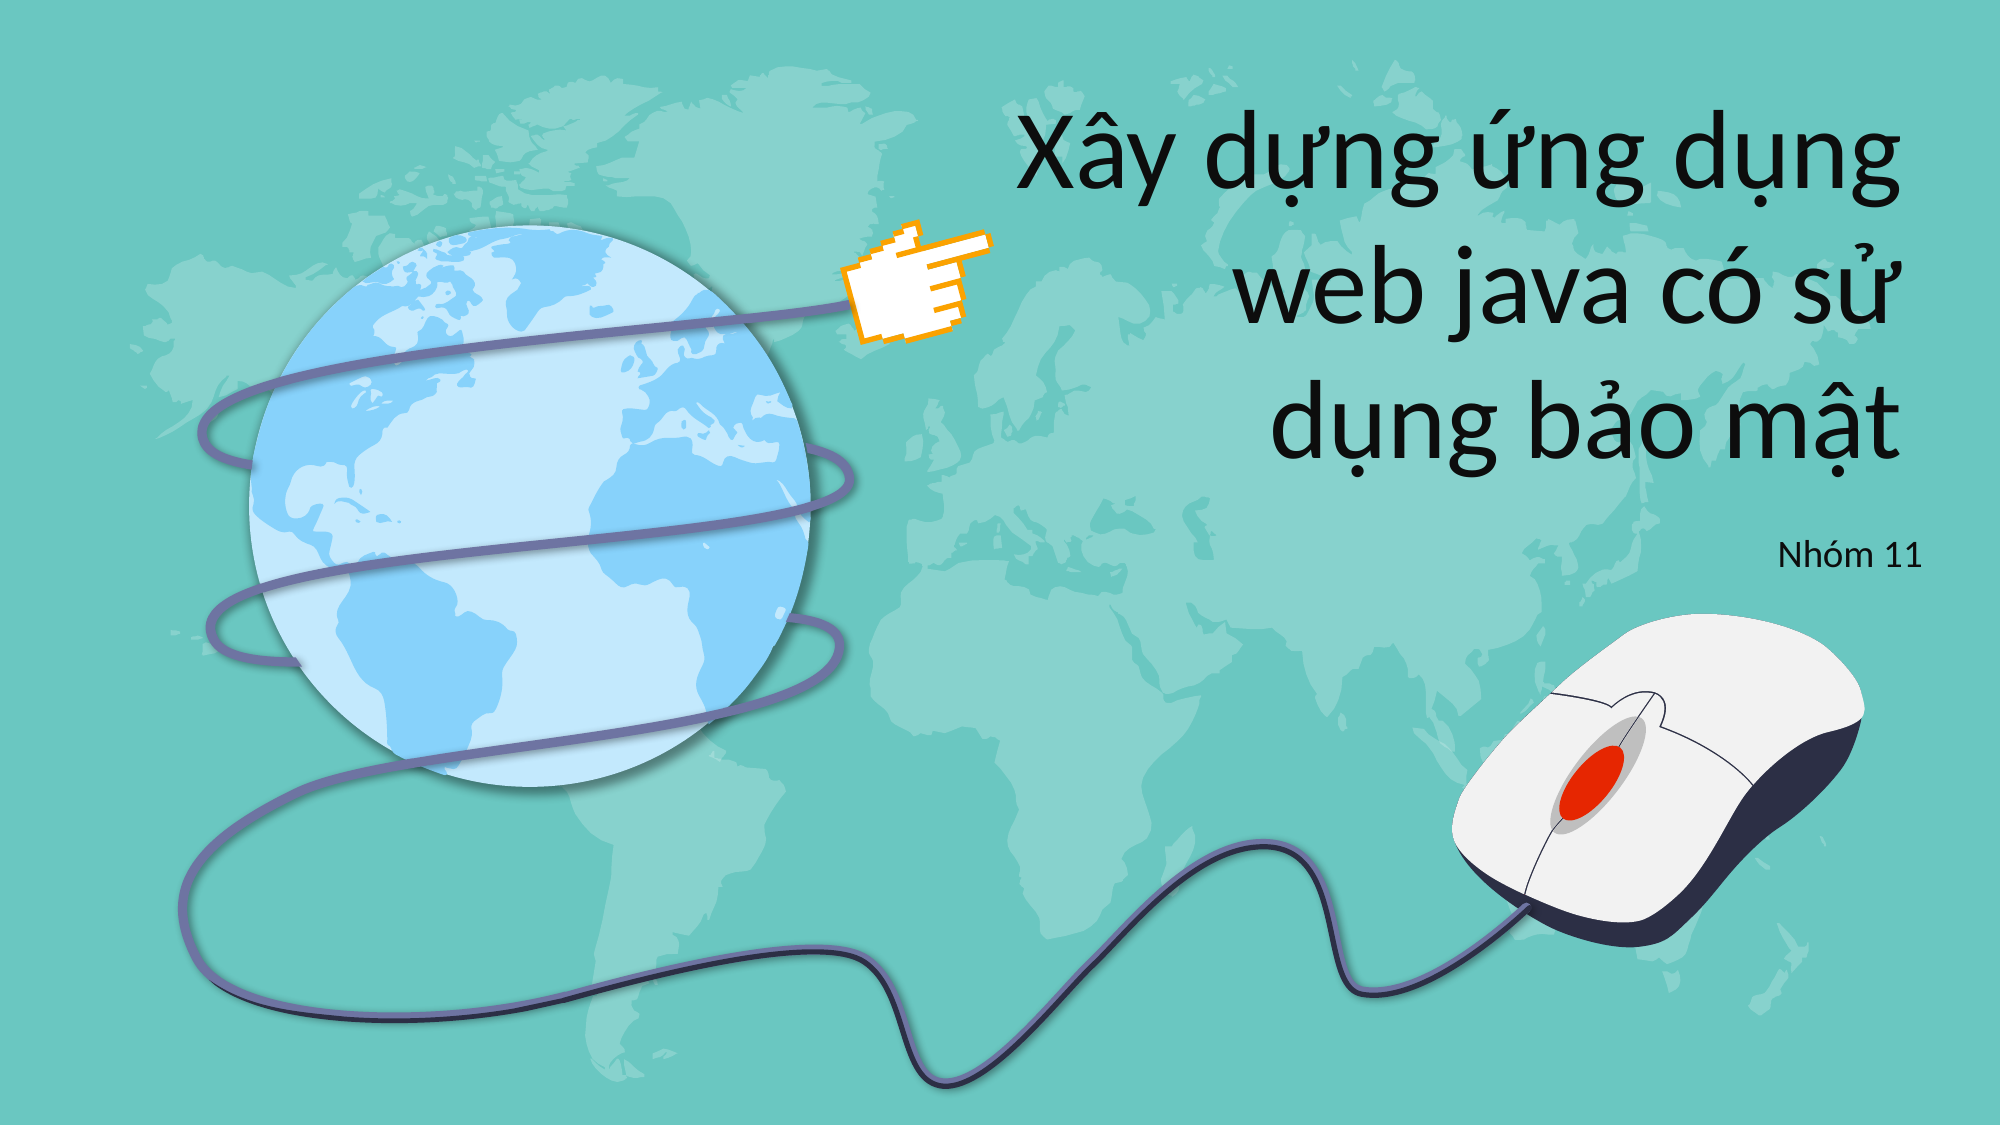

Xây dựng ứng dụng web java có sử dụng bảo mật

Nhóm 11